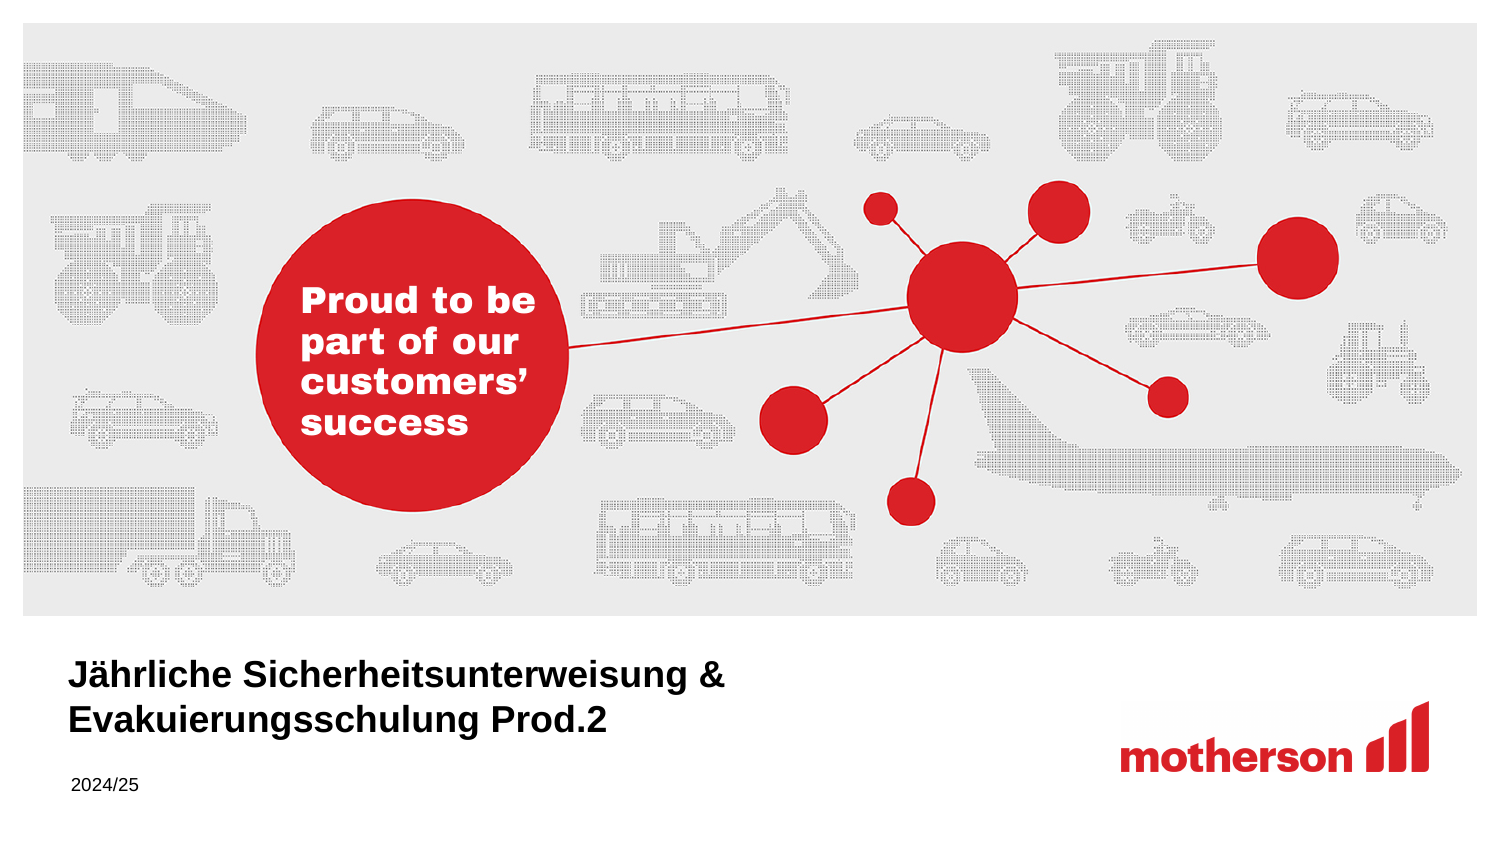

Proud to be part of our customers’ success
# Jährliche Sicherheitsunterweisung & Evakuierungsschulung Prod.2
2024/25